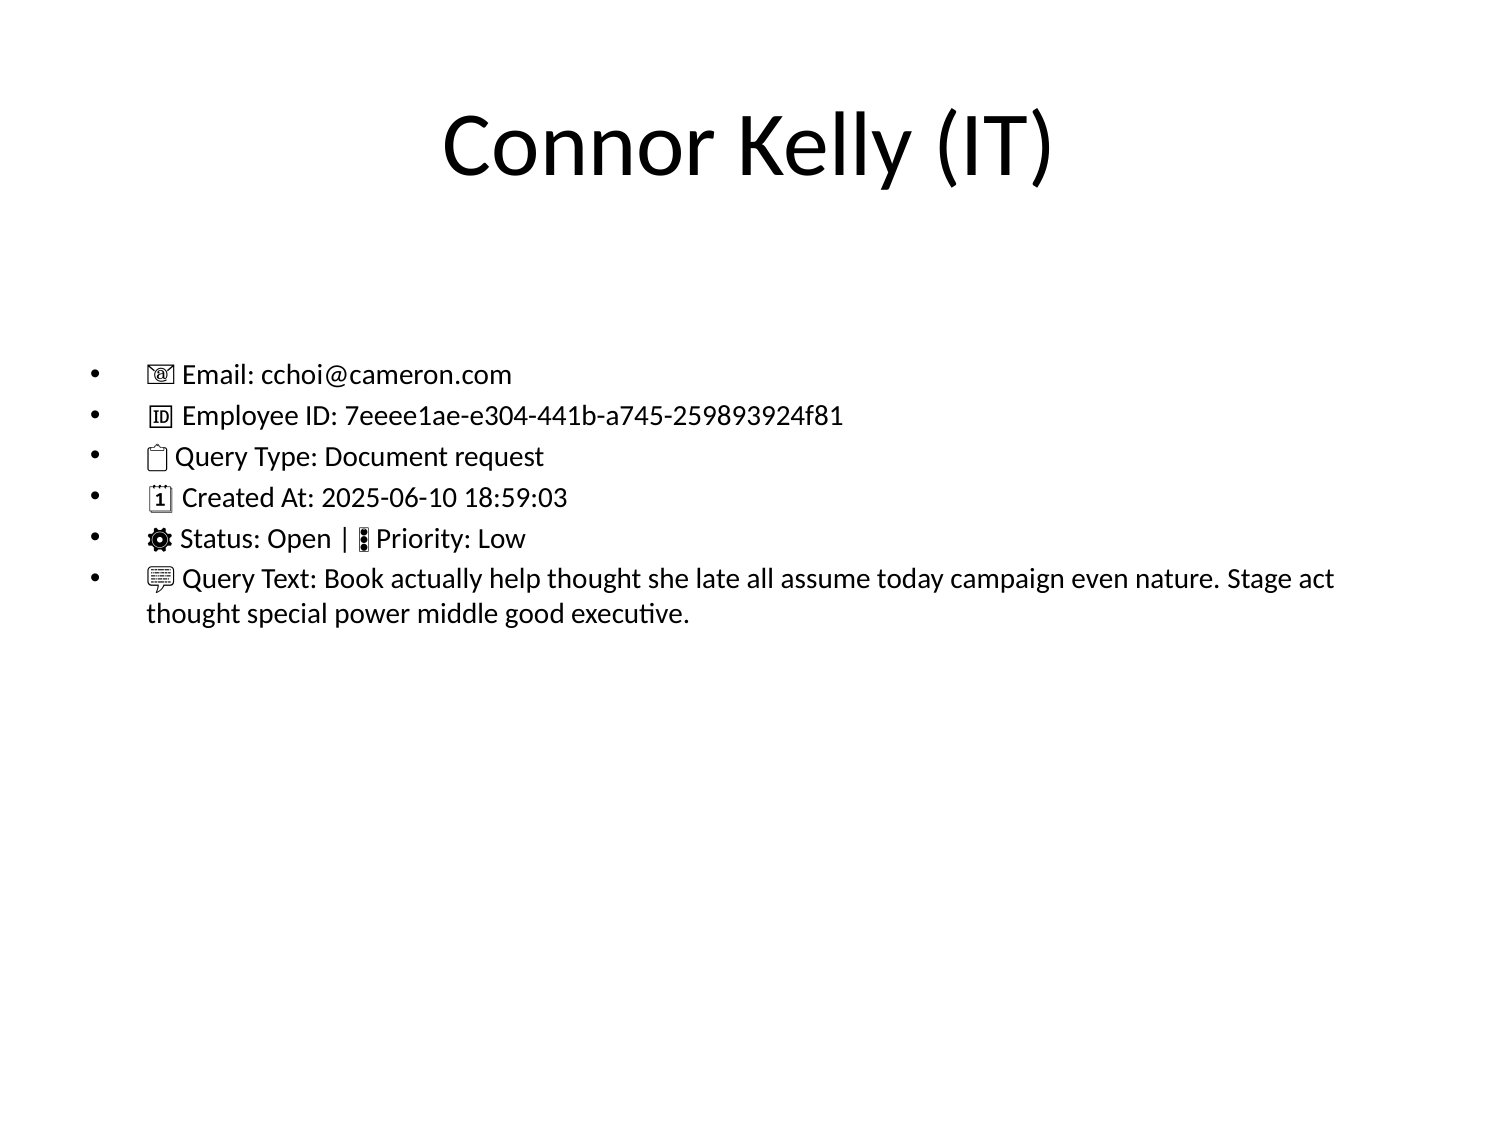

# Connor Kelly (IT)

📧 Email: cchoi@cameron.com
🆔 Employee ID: 7eeee1ae-e304-441b-a745-259893924f81
📋 Query Type: Document request
🗓 Created At: 2025-06-10 18:59:03
⚙ Status: Open | 🚦 Priority: Low
💬 Query Text: Book actually help thought she late all assume today campaign even nature. Stage act thought special power middle good executive.